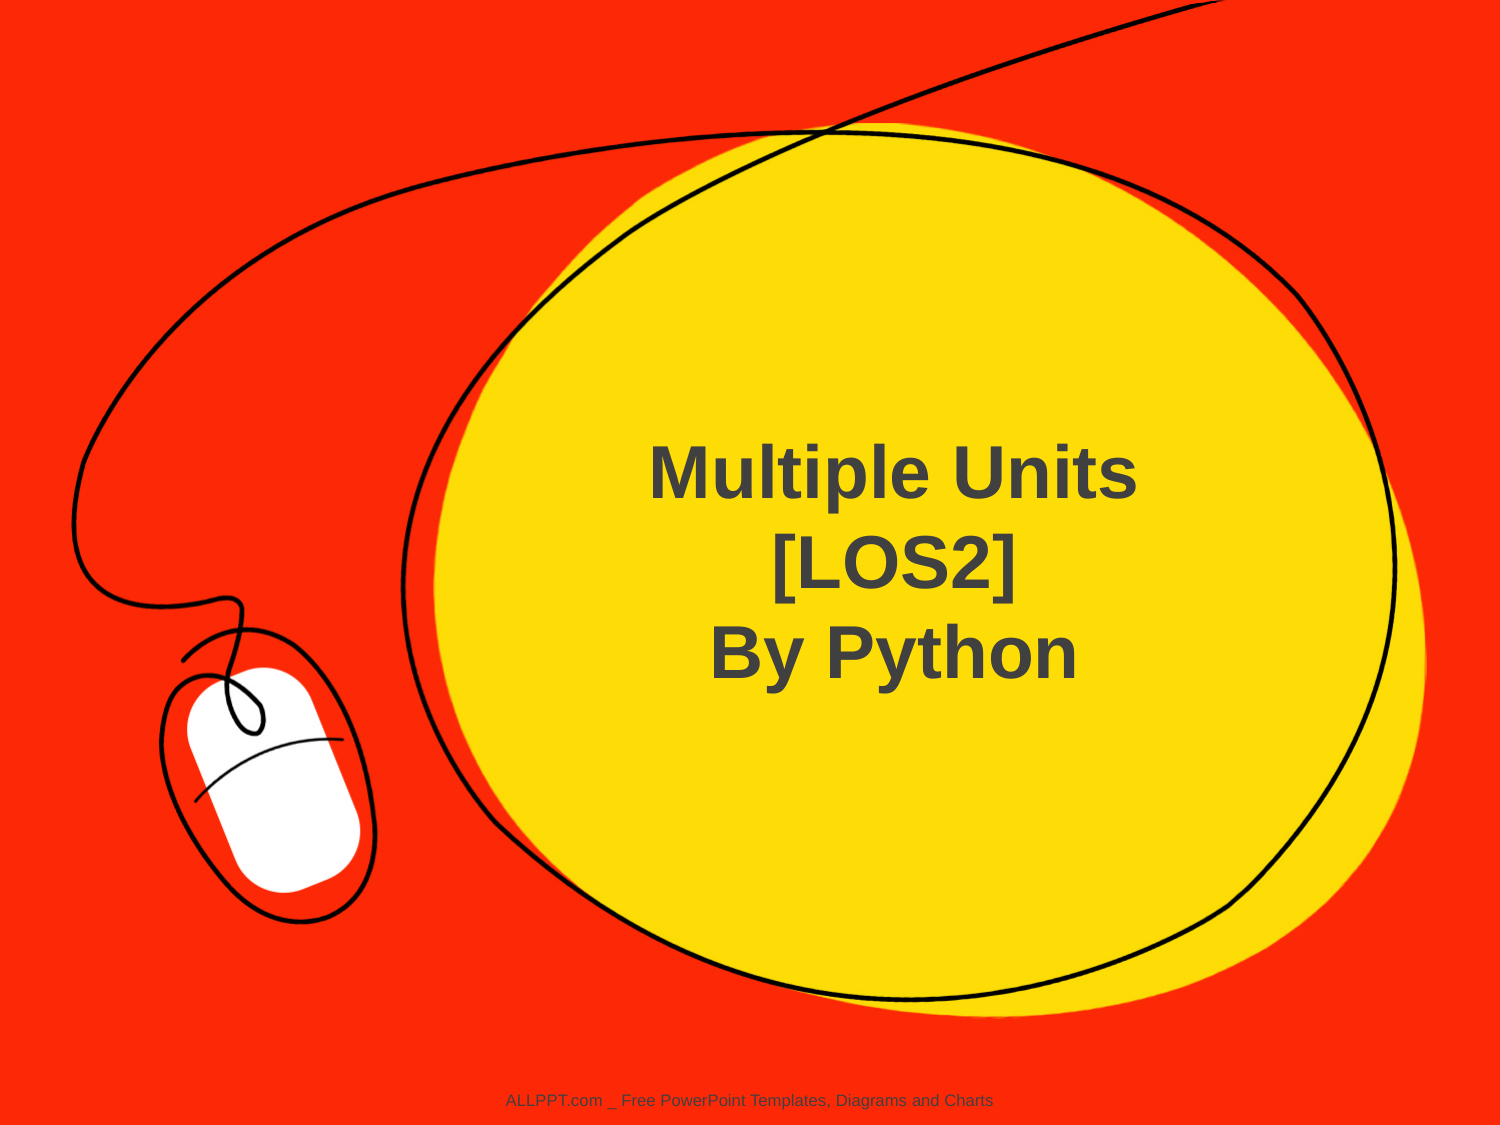

Multiple Units [LOS2]
By Python
ALLPPT.com _ Free PowerPoint Templates, Diagrams and Charts